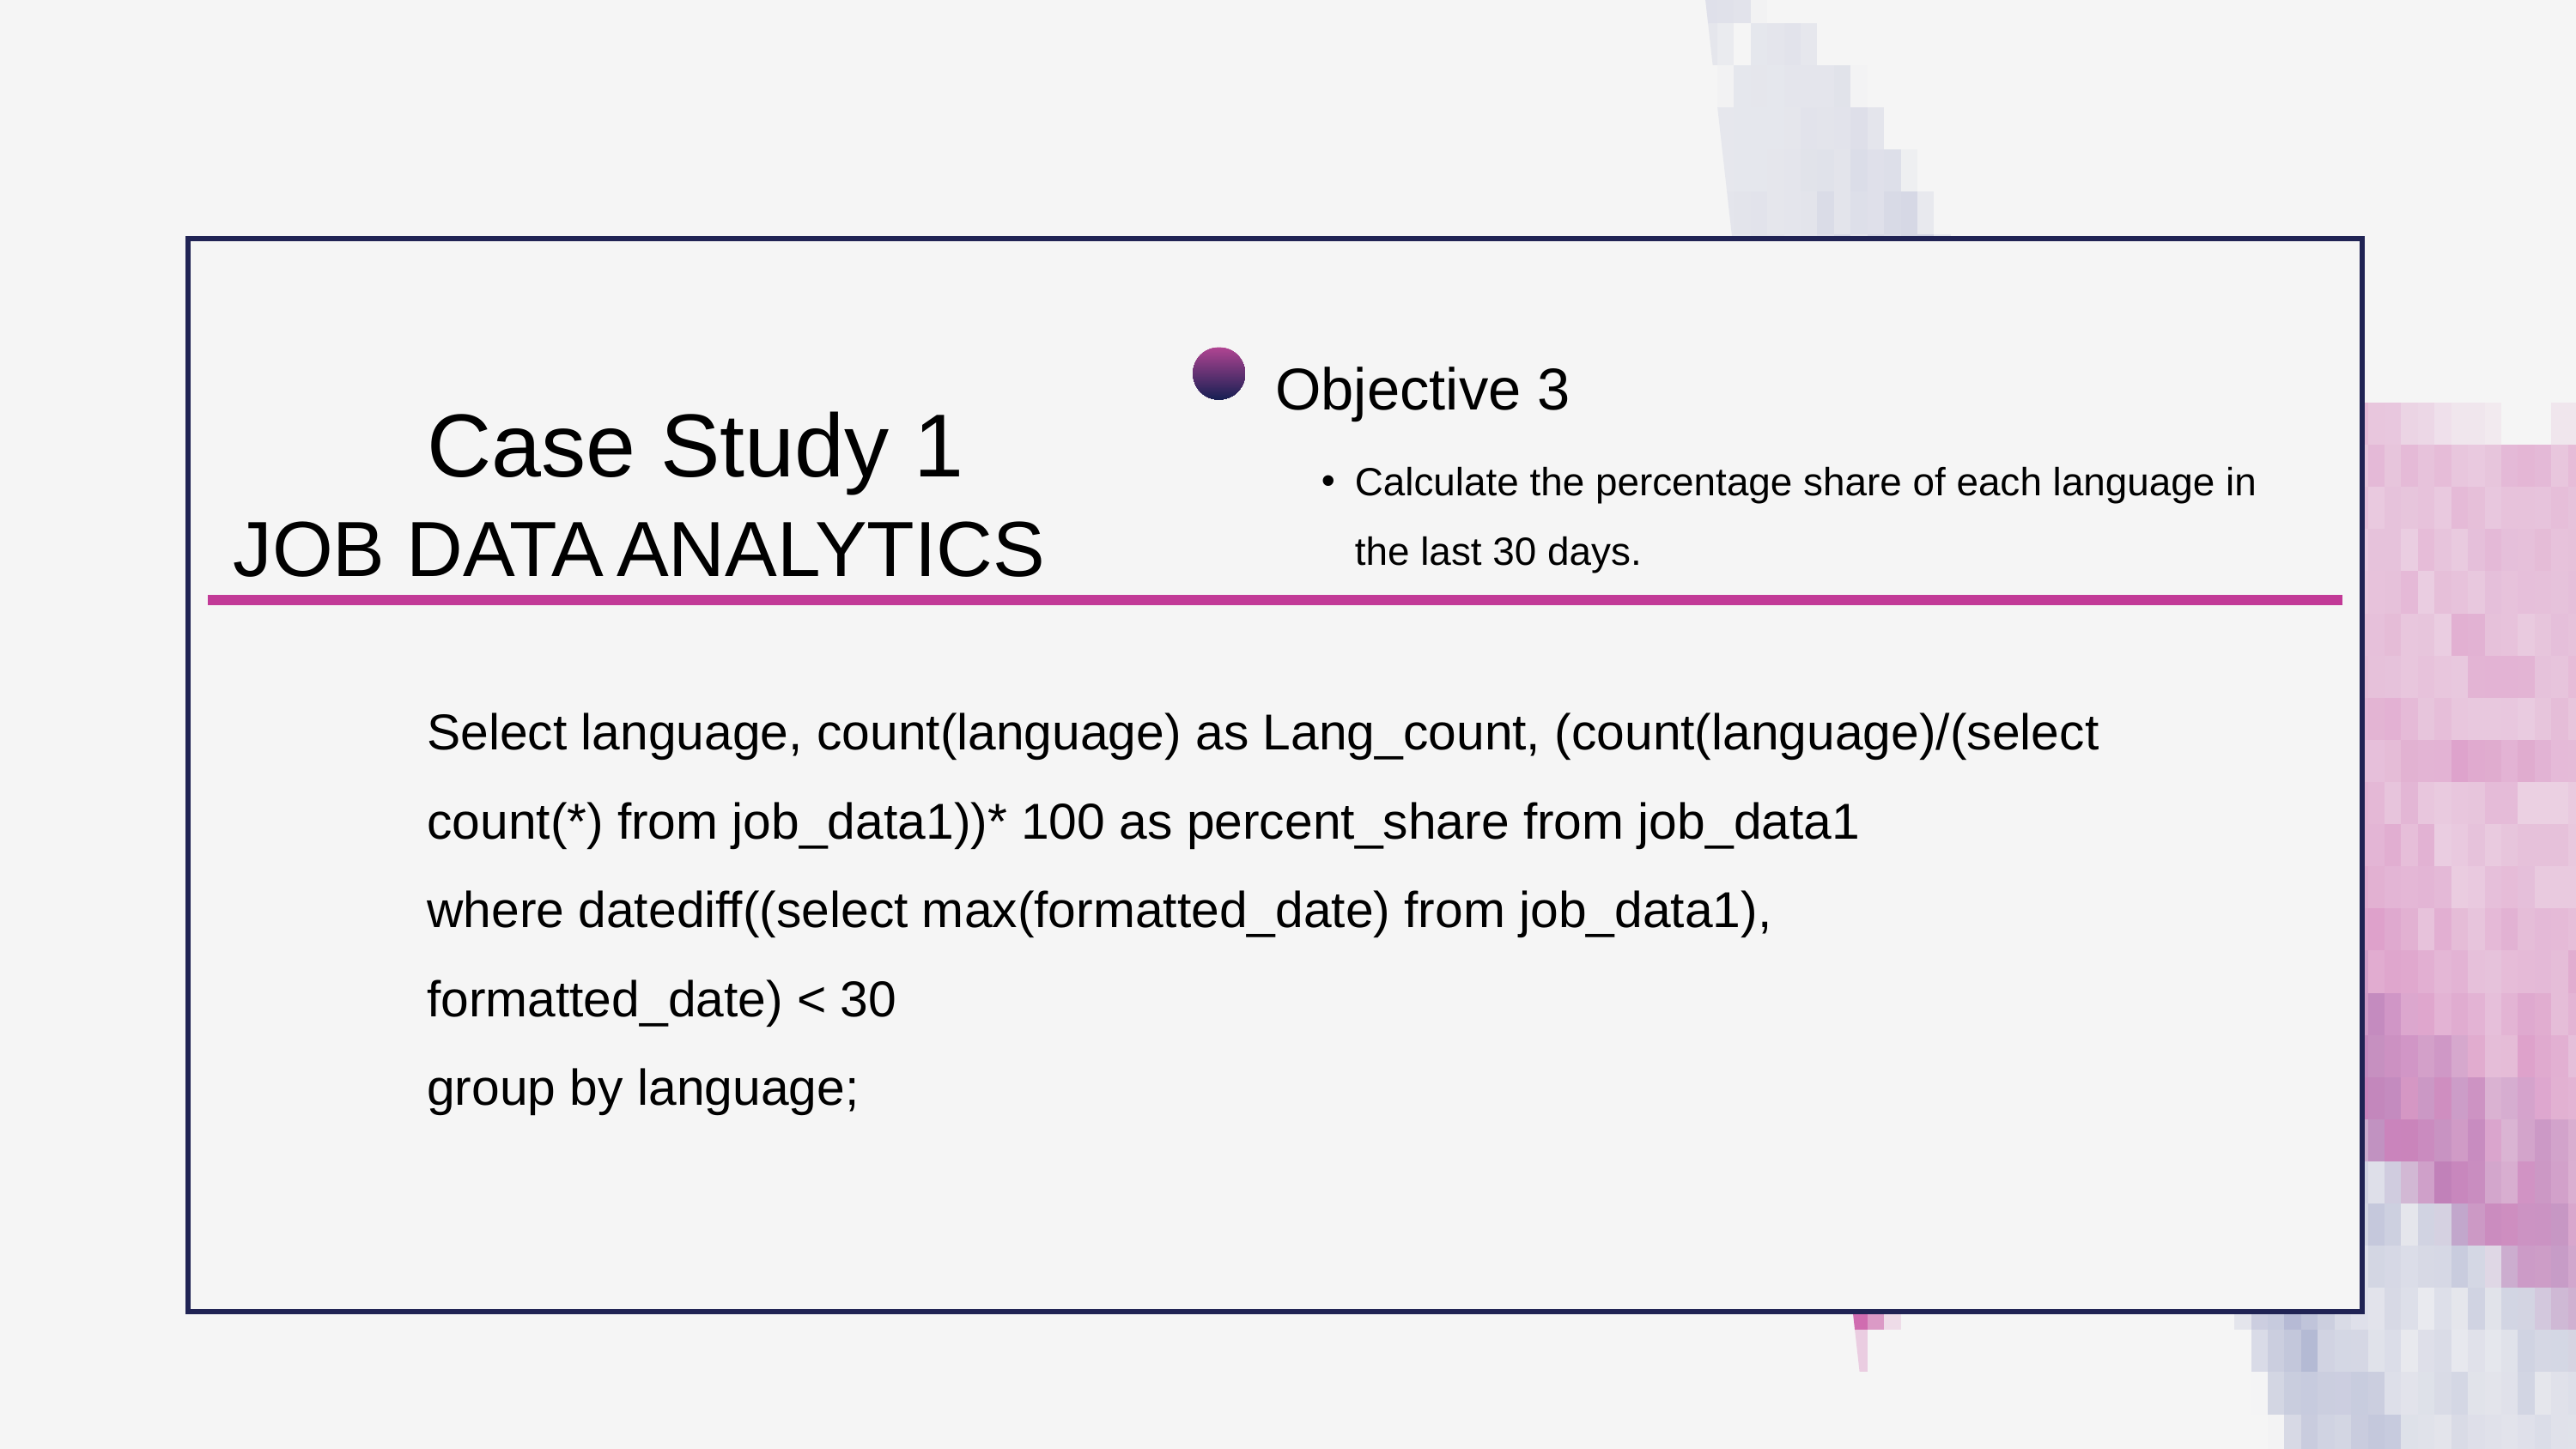

Objective 3

Case Study 1
Calculate the percentage share of each language in the last 30 days.

JOB DATA ANALYTICS
Select language, count(language) as Lang_count, (count(language)/(select count(*) from job_data1))* 100 as percent_share from job_data1
where datediff((select max(formatted_date) from job_data1), formatted_date) < 30
group by language;